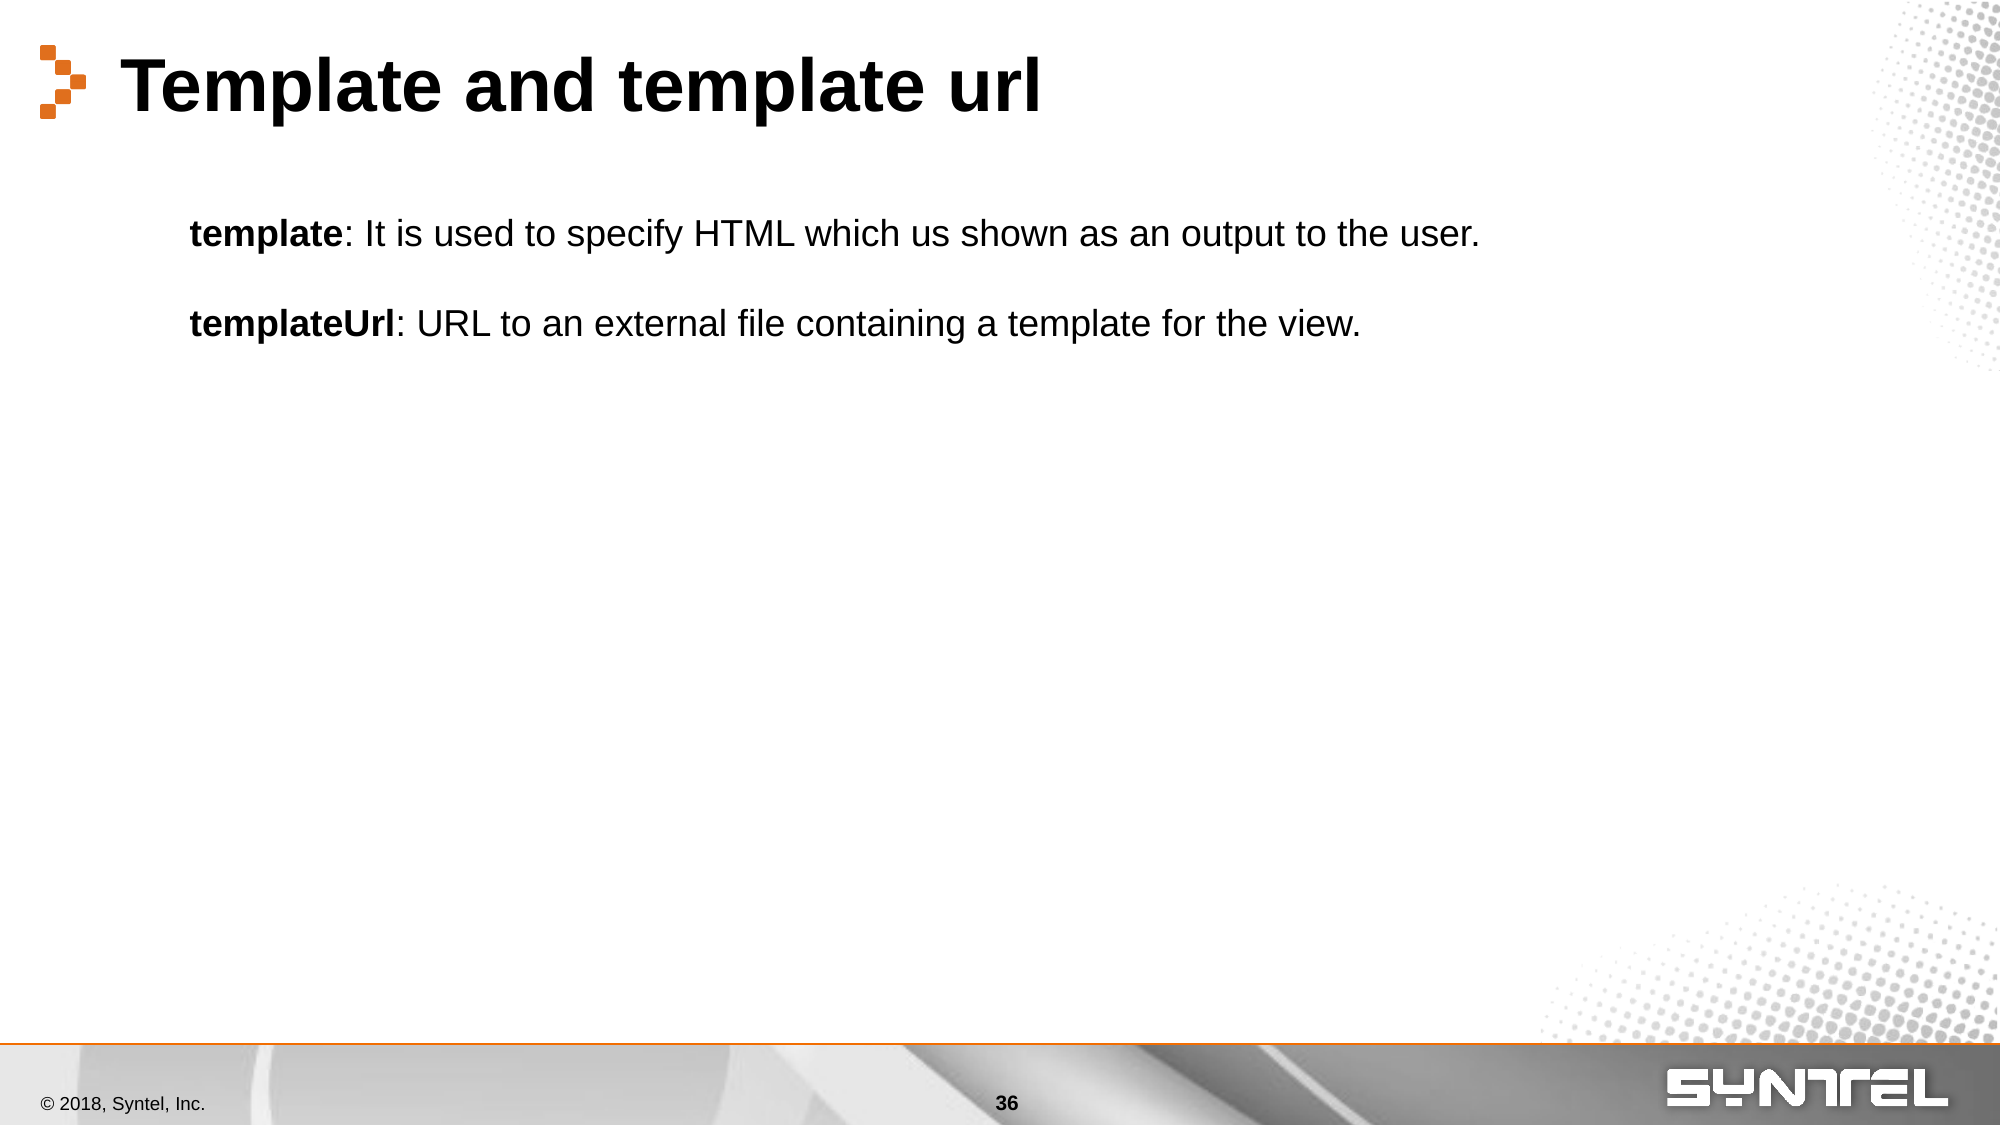

Template and template url
template: It is used to specify HTML which us shown as an output to the user.

templateUrl: URL to an external file containing a template for the view.